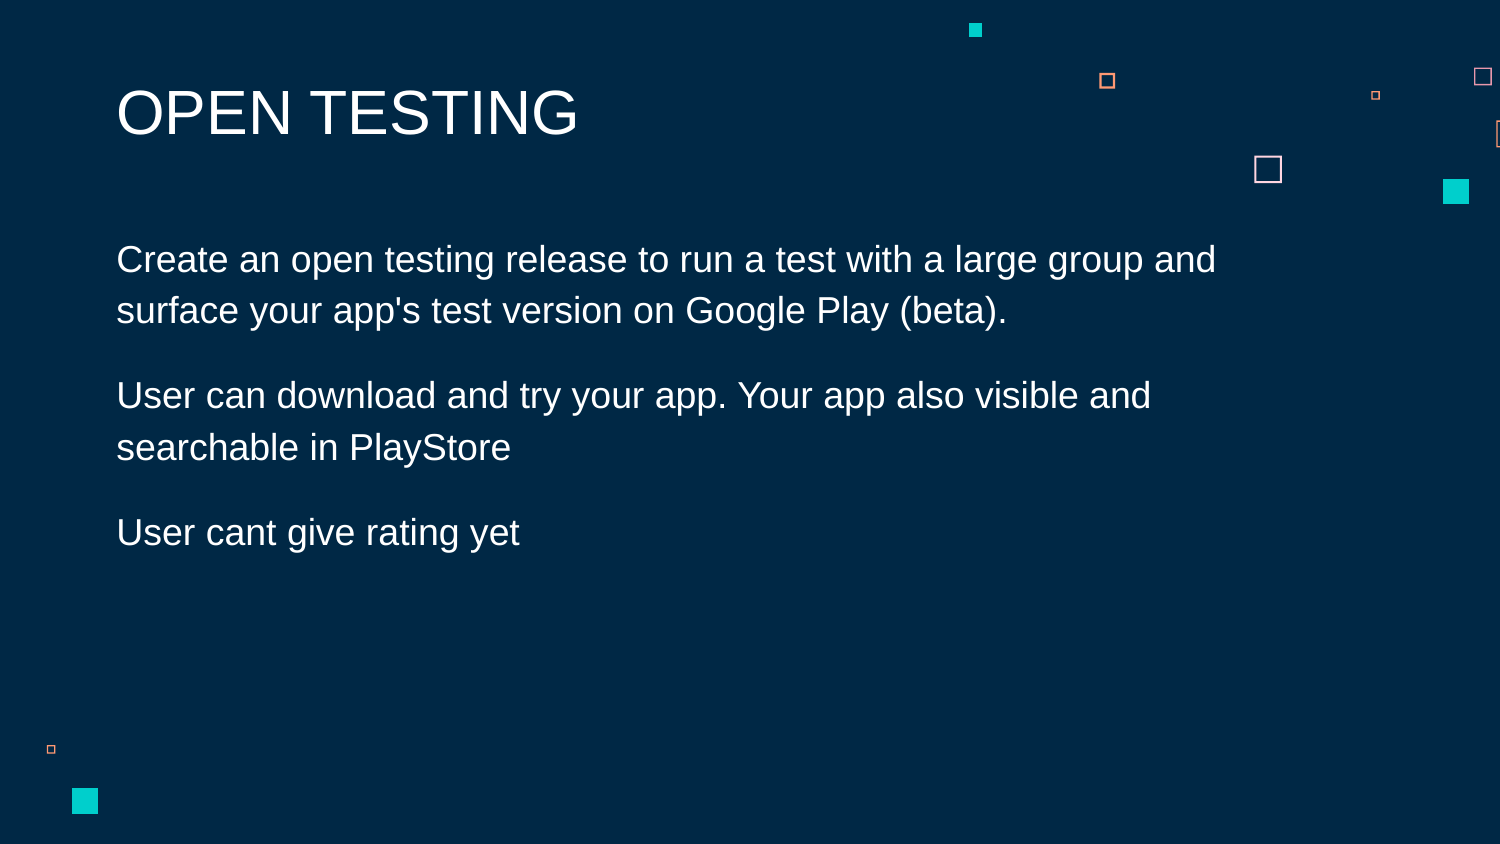

OPEN TESTING
Create an open testing release to run a test with a large group and surface your app's test version on Google Play (beta).
User can download and try your app. Your app also visible and searchable in PlayStore
User cant give rating yet